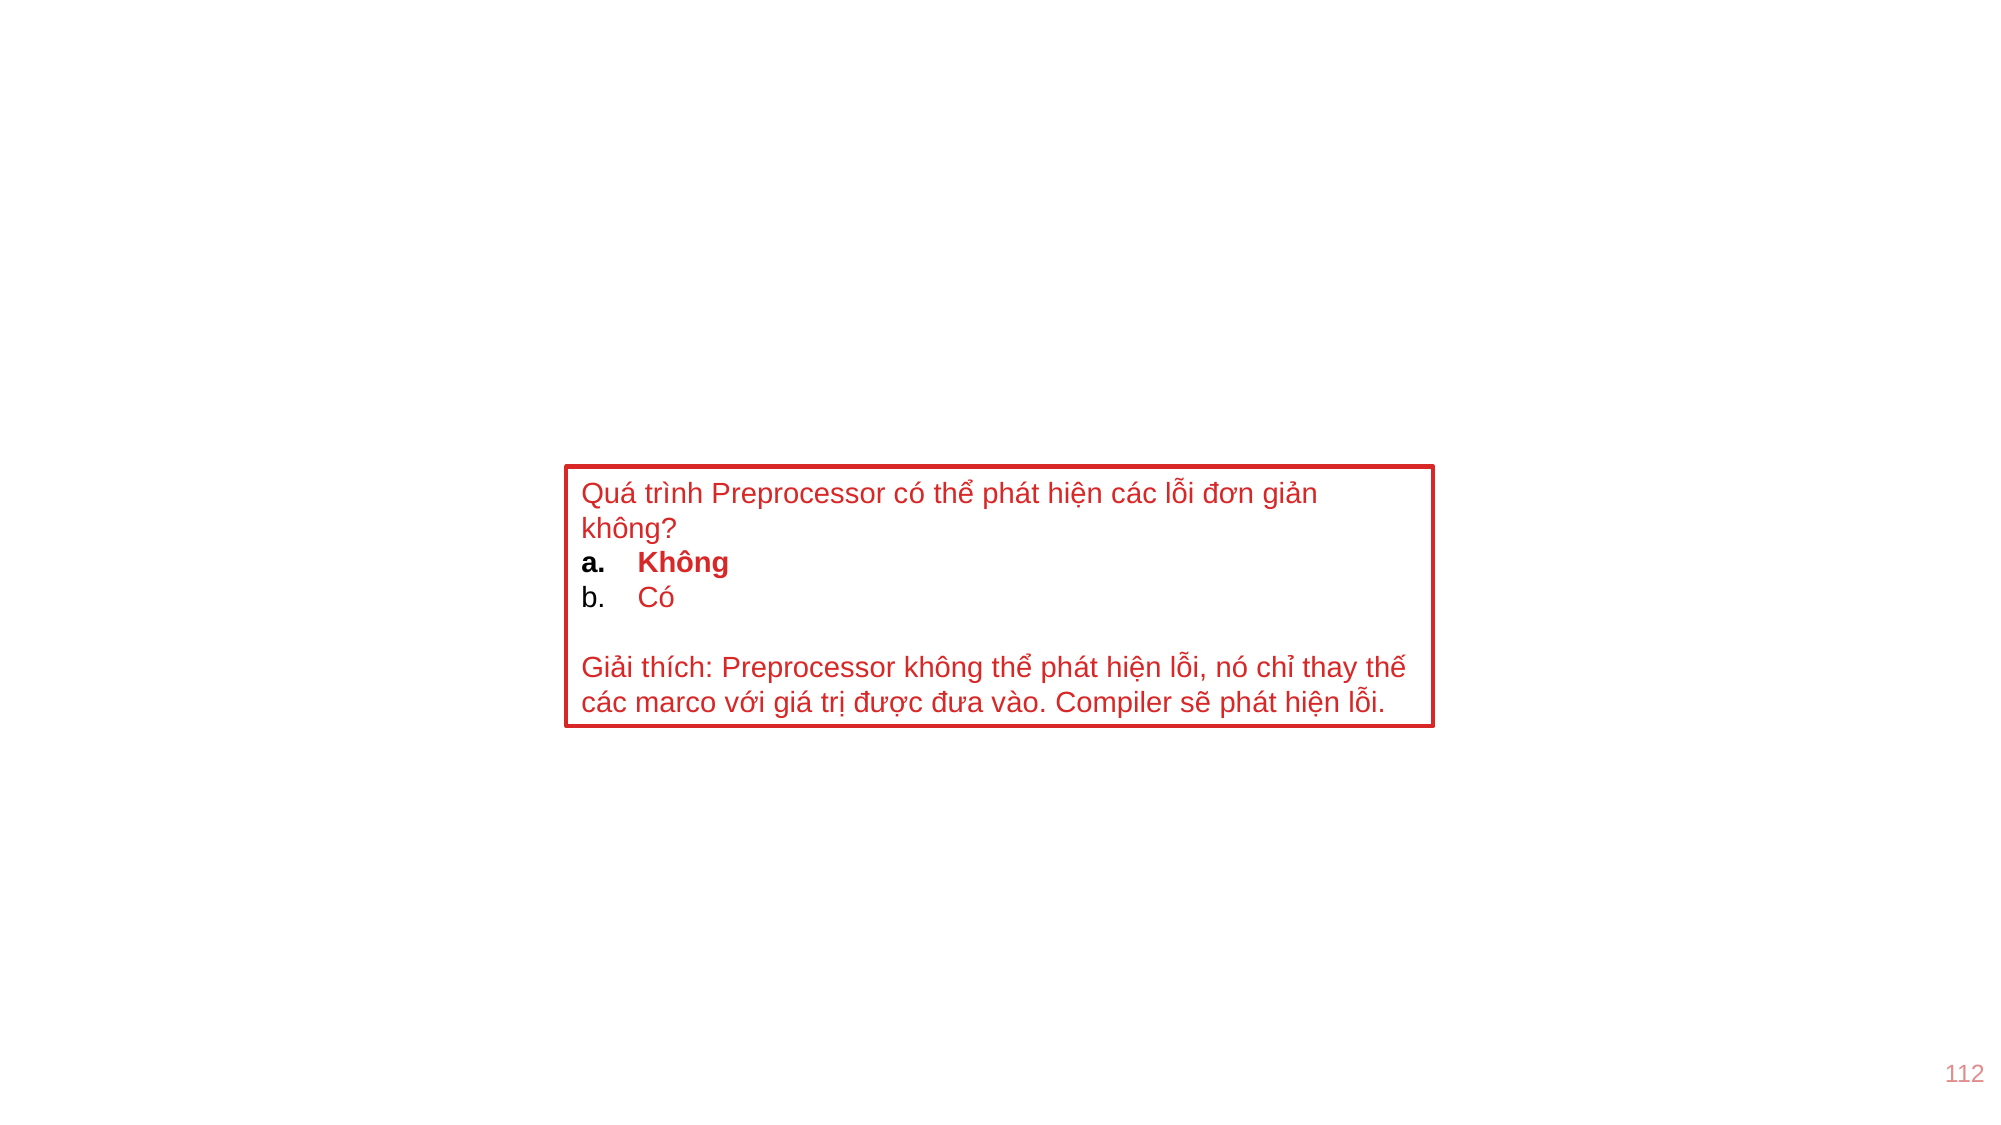

Quá trình Preprocessor có thể phát hiện các lỗi đơn giản không?
Không
Có

Giải thích: Preprocessor không thể phát hiện lỗi, nó chỉ thay thế các marco với giá trị được đưa vào. Compiler sẽ phát hiện lỗi.
112